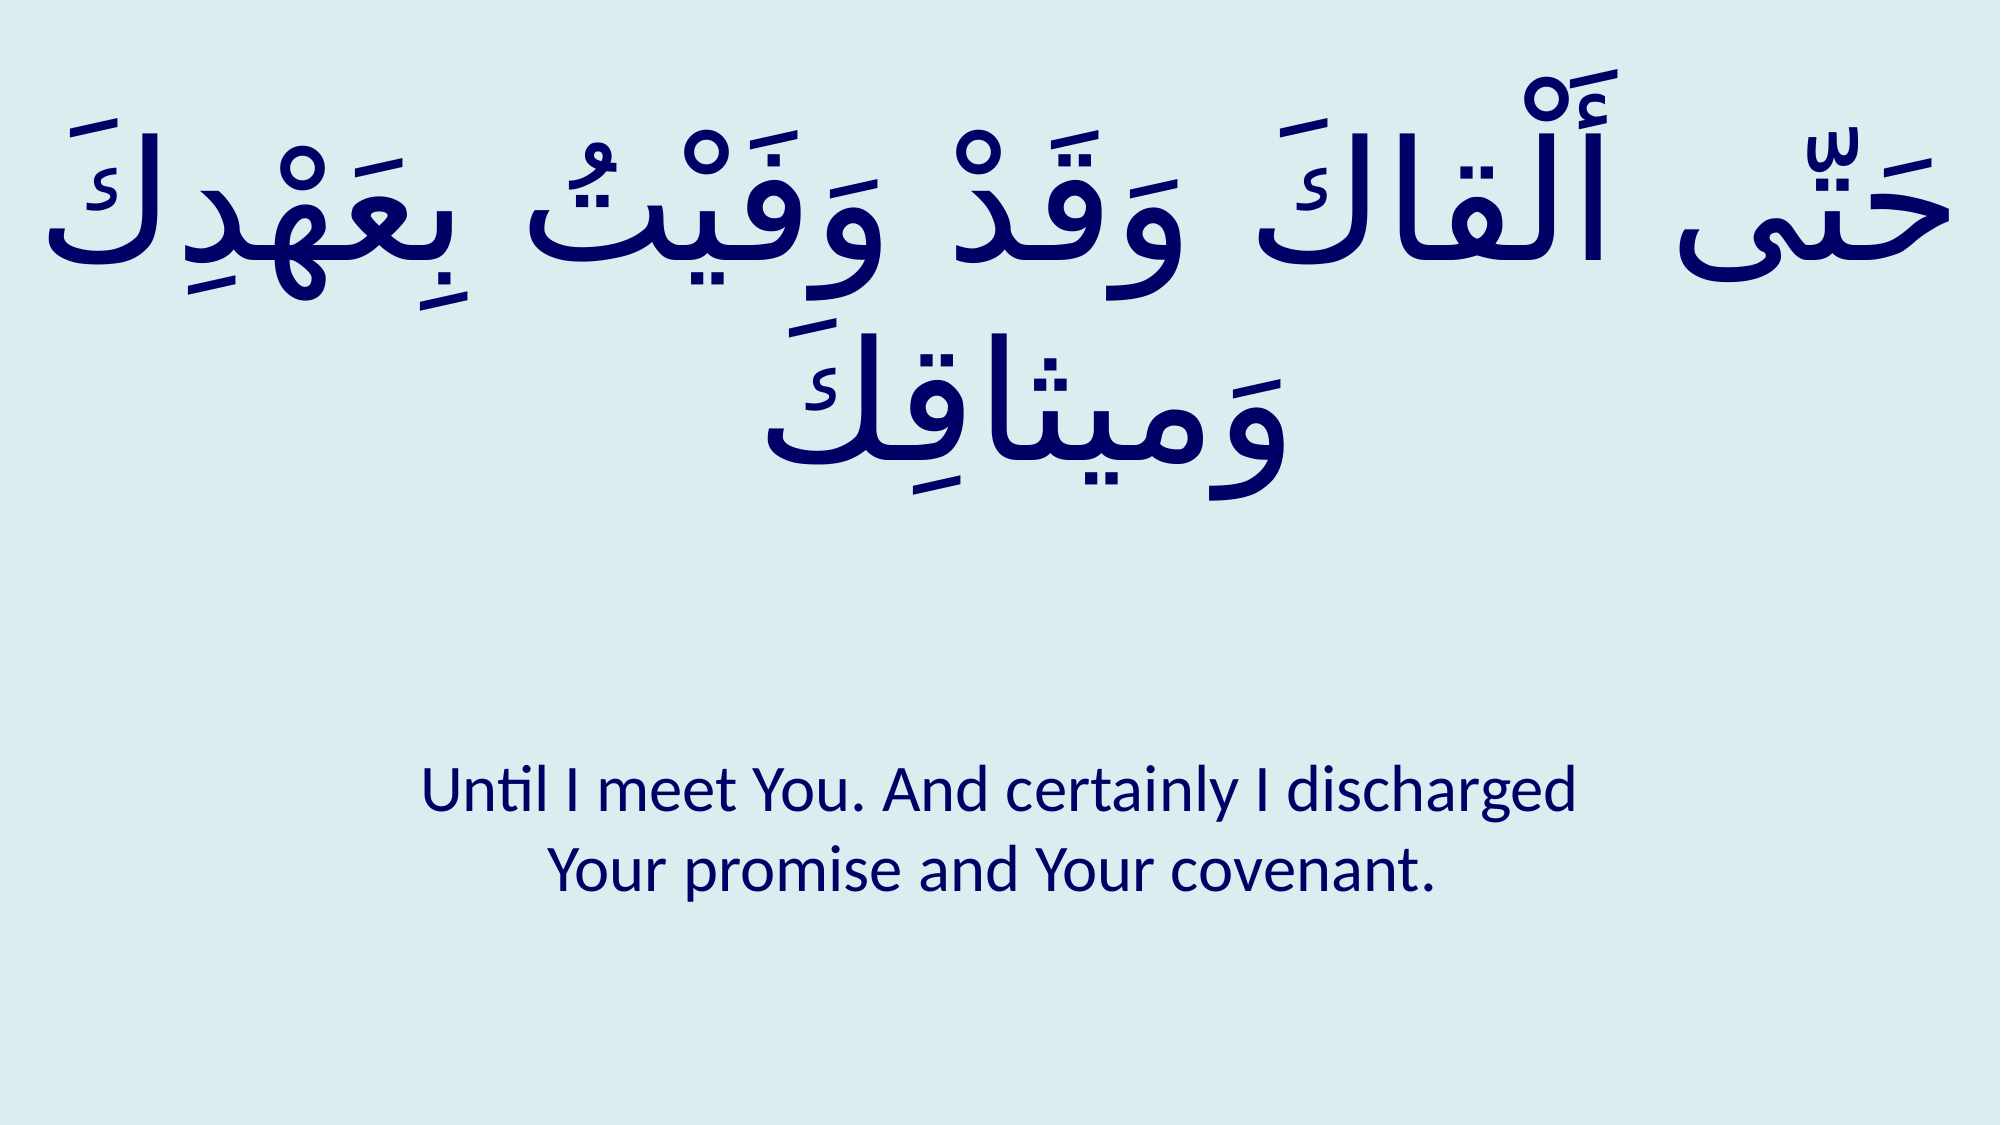

# حَتّى أَلْقاكَ وَقَدْ وَفَيْتُ بِعَهْدِكَ وَميثاقِكَ
Until I meet You. And certainly I discharged Your promise and Your covenant.